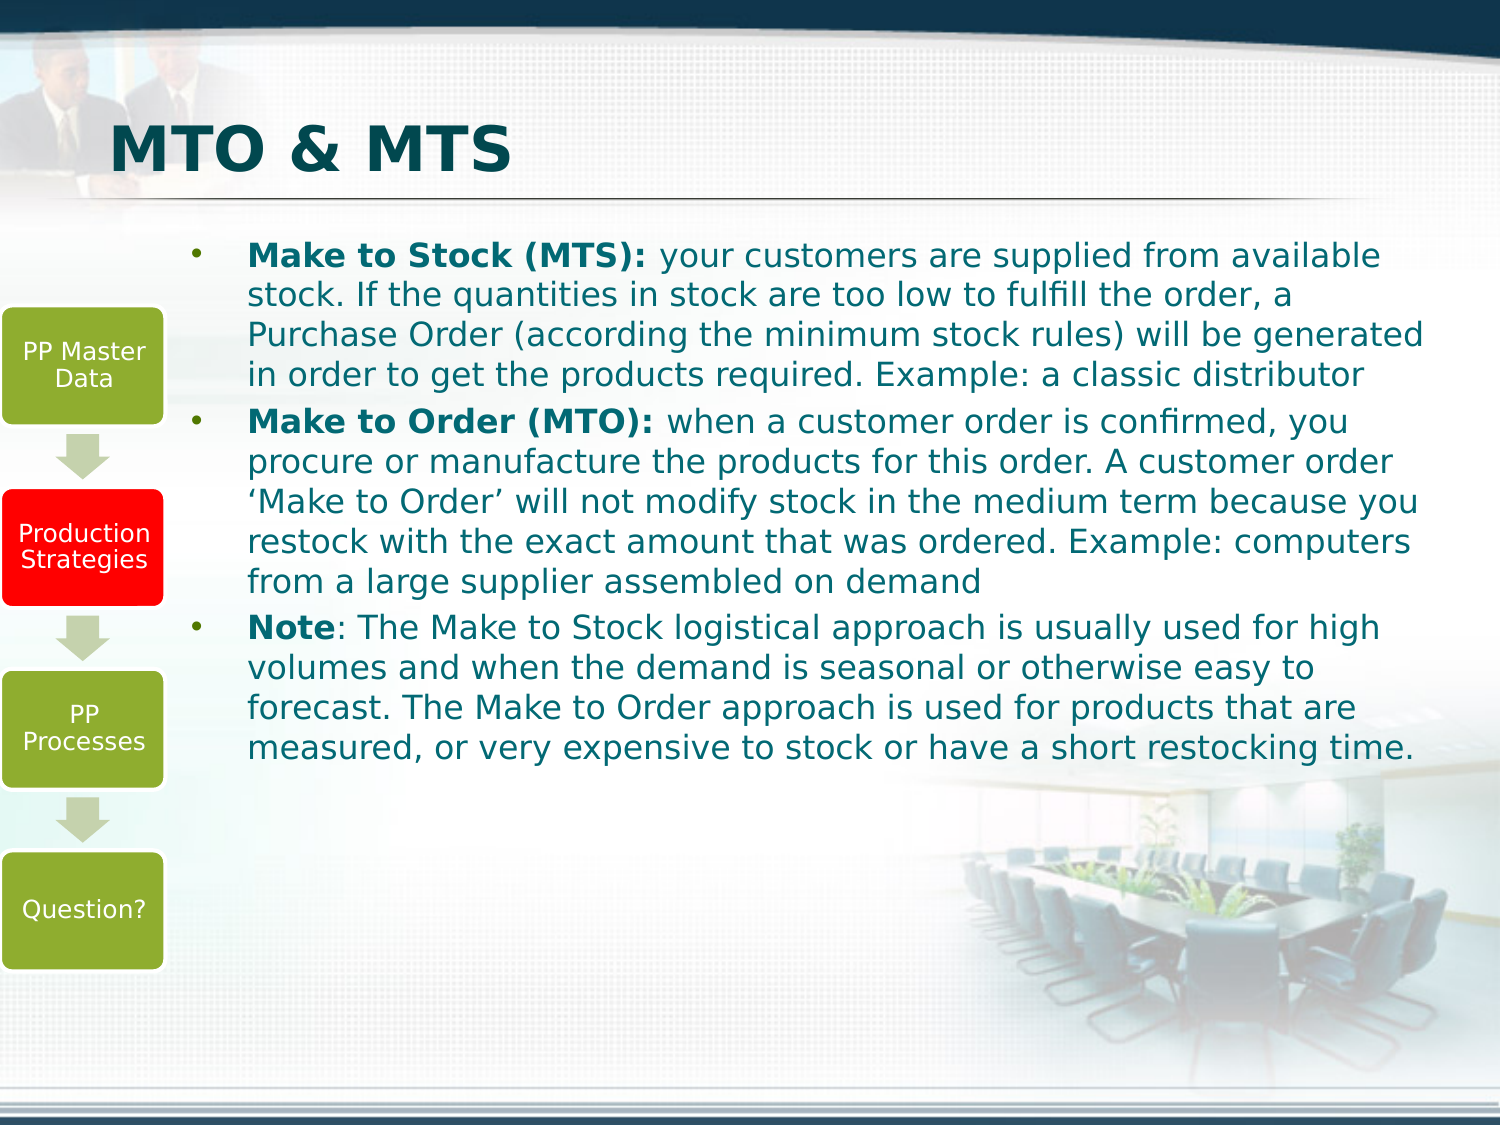

# MTO & MTS
Make to Stock (MTS): your customers are supplied from available stock. If the quantities in stock are too low to fulfill the order, a Purchase Order (according the minimum stock rules) will be generated in order to get the products required. Example: a classic distributor
Make to Order (MTO): when a customer order is confirmed, you procure or manufacture the products for this order. A customer order ‘Make to Order’ will not modify stock in the medium term because you restock with the exact amount that was ordered. Example: computers from a large supplier assembled on demand
Note: The Make to Stock logistical approach is usually used for high volumes and when the demand is seasonal or otherwise easy to forecast. The Make to Order approach is used for products that are measured, or very expensive to stock or have a short restocking time.
PP Master Data

Production Strategies

PP Processes

Question?